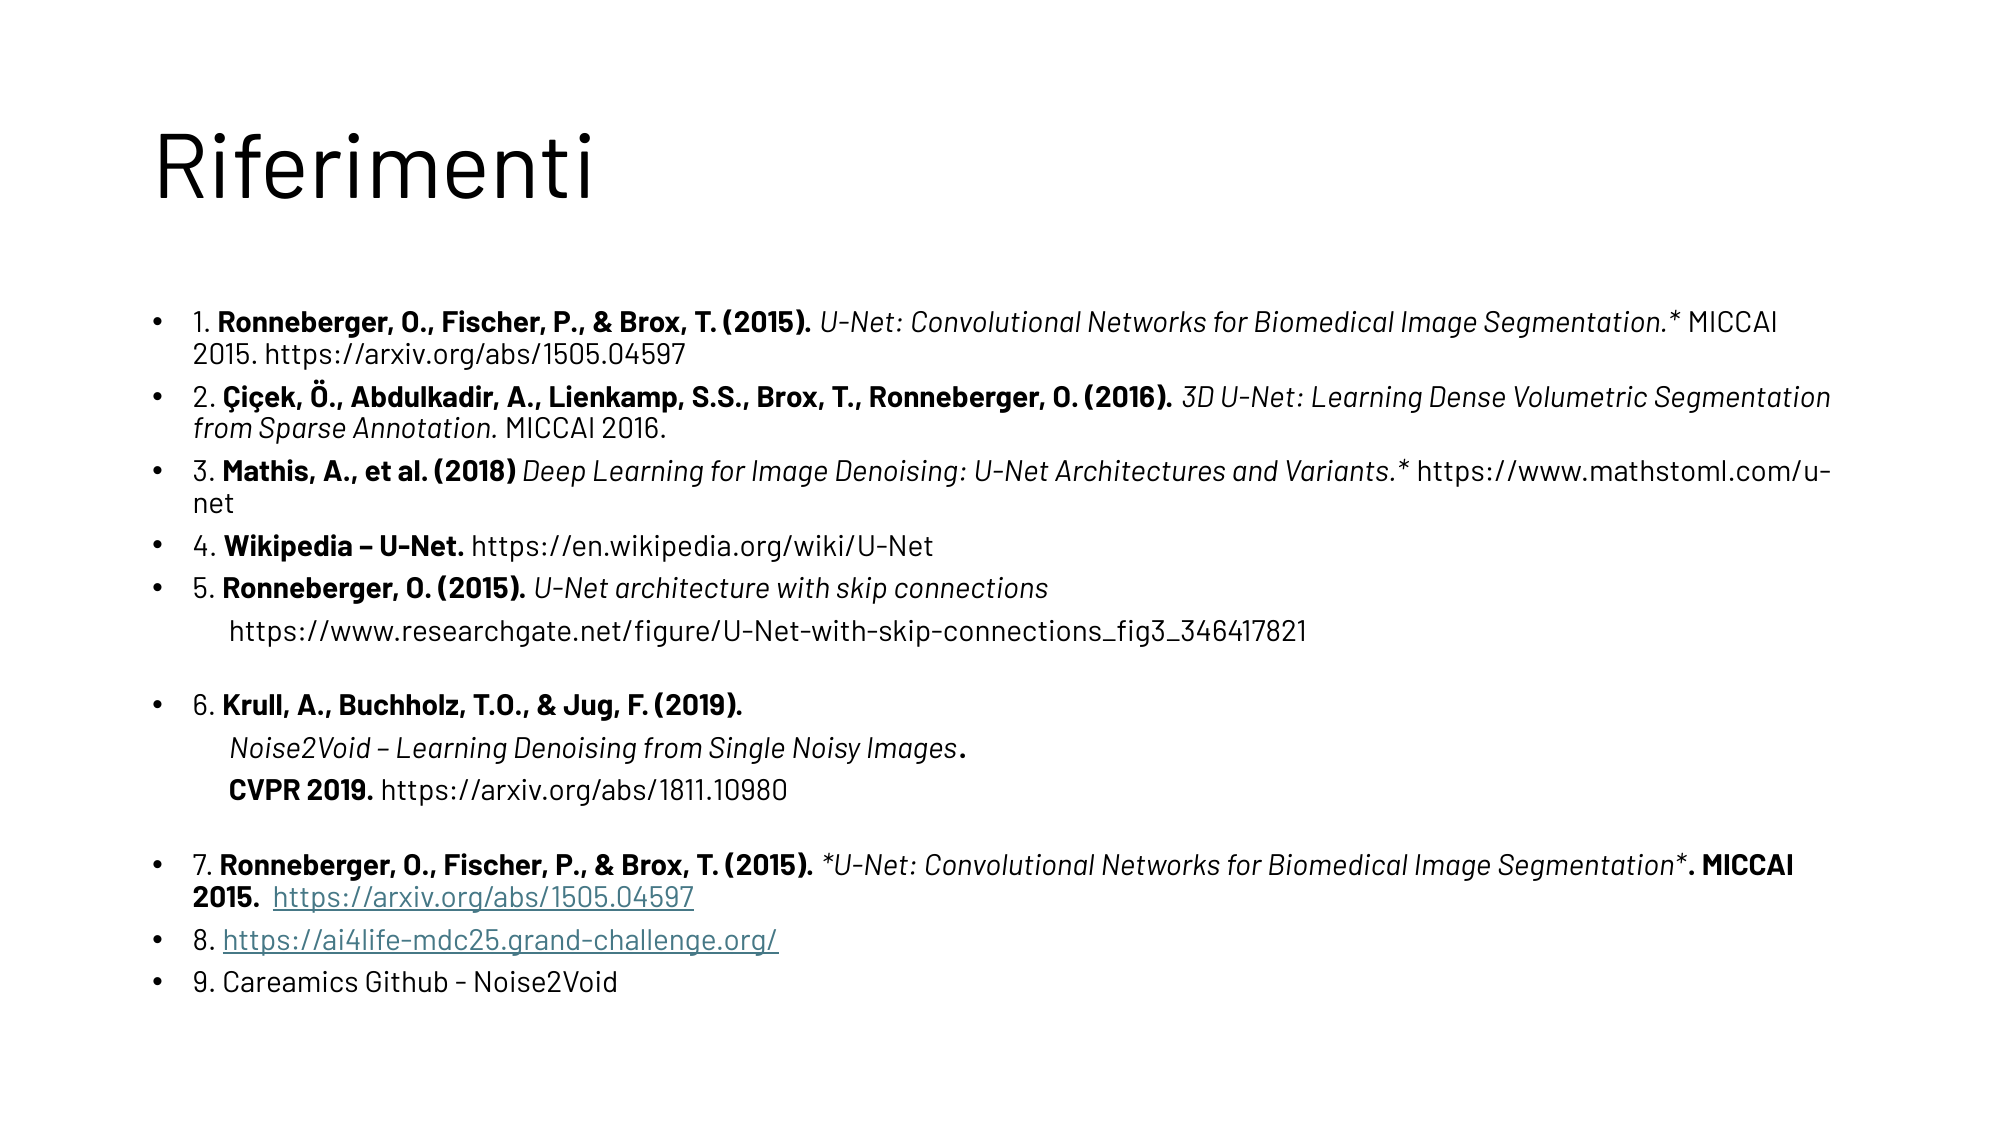

# Riferimenti
1. Ronneberger, O., Fischer, P., & Brox, T. (2015). U-Net: Convolutional Networks for Biomedical Image Segmentation.* MICCAI 2015. https://arxiv.org/abs/1505.04597
2. Çiçek, Ö., Abdulkadir, A., Lienkamp, S.S., Brox, T., Ronneberger, O. (2016). 3D U-Net: Learning Dense Volumetric Segmentation from Sparse Annotation. MICCAI 2016.
3. Mathis, A., et al. (2018) Deep Learning for Image Denoising: U-Net Architectures and Variants.* https://www.mathstoml.com/u-net
4. Wikipedia – U-Net. https://en.wikipedia.org/wiki/U-Net
5. Ronneberger, O. (2015). U‑Net architecture with skip connections
	https://www.researchgate.net/figure/U-Net-with-skip-connections_fig3_346417821
6. Krull, A., Buchholz, T.O., & Jug, F. (2019).
	Noise2Void – Learning Denoising from Single Noisy Images.
	CVPR 2019. https://arxiv.org/abs/1811.10980
7. Ronneberger, O., Fischer, P., & Brox, T. (2015). *U-Net: Convolutional Networks for Biomedical Image Segmentation*. MICCAI 2015.  https://arxiv.org/abs/1505.04597
8. https://ai4life-mdc25.grand-challenge.org/
9. Careamics Github - Noise2Void